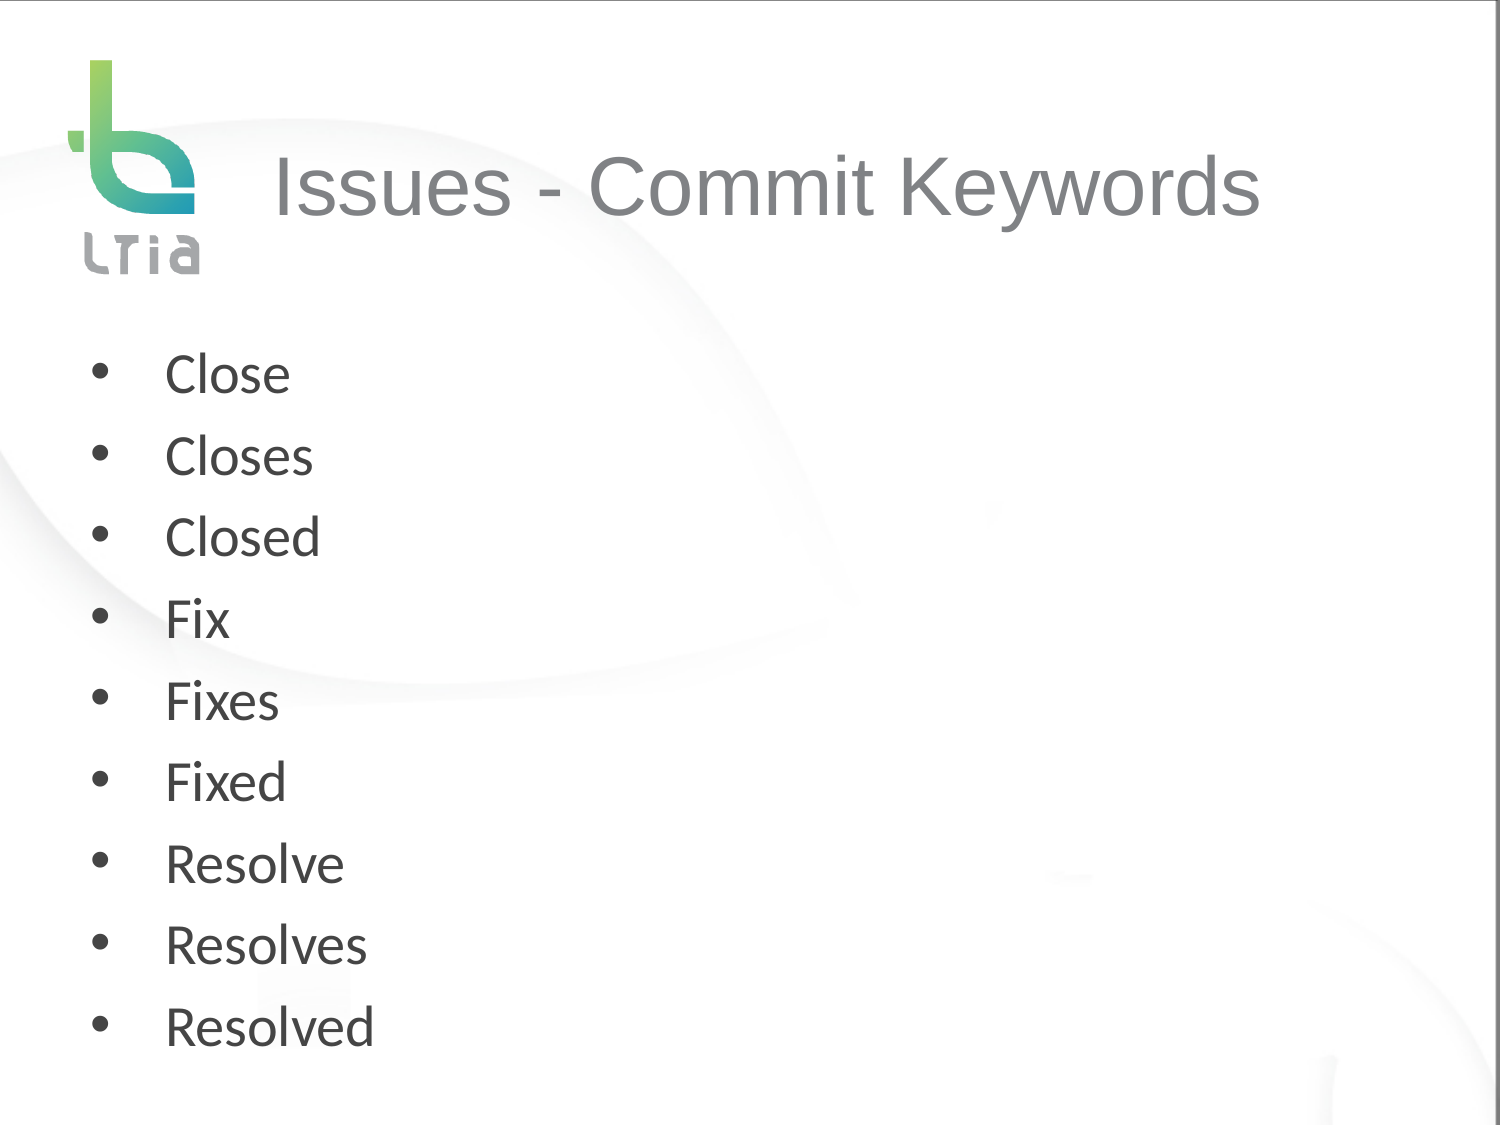

# Issues - Commit Keywords
Close
Closes
Closed
Fix
Fixes
Fixed
Resolve
Resolves
Resolved